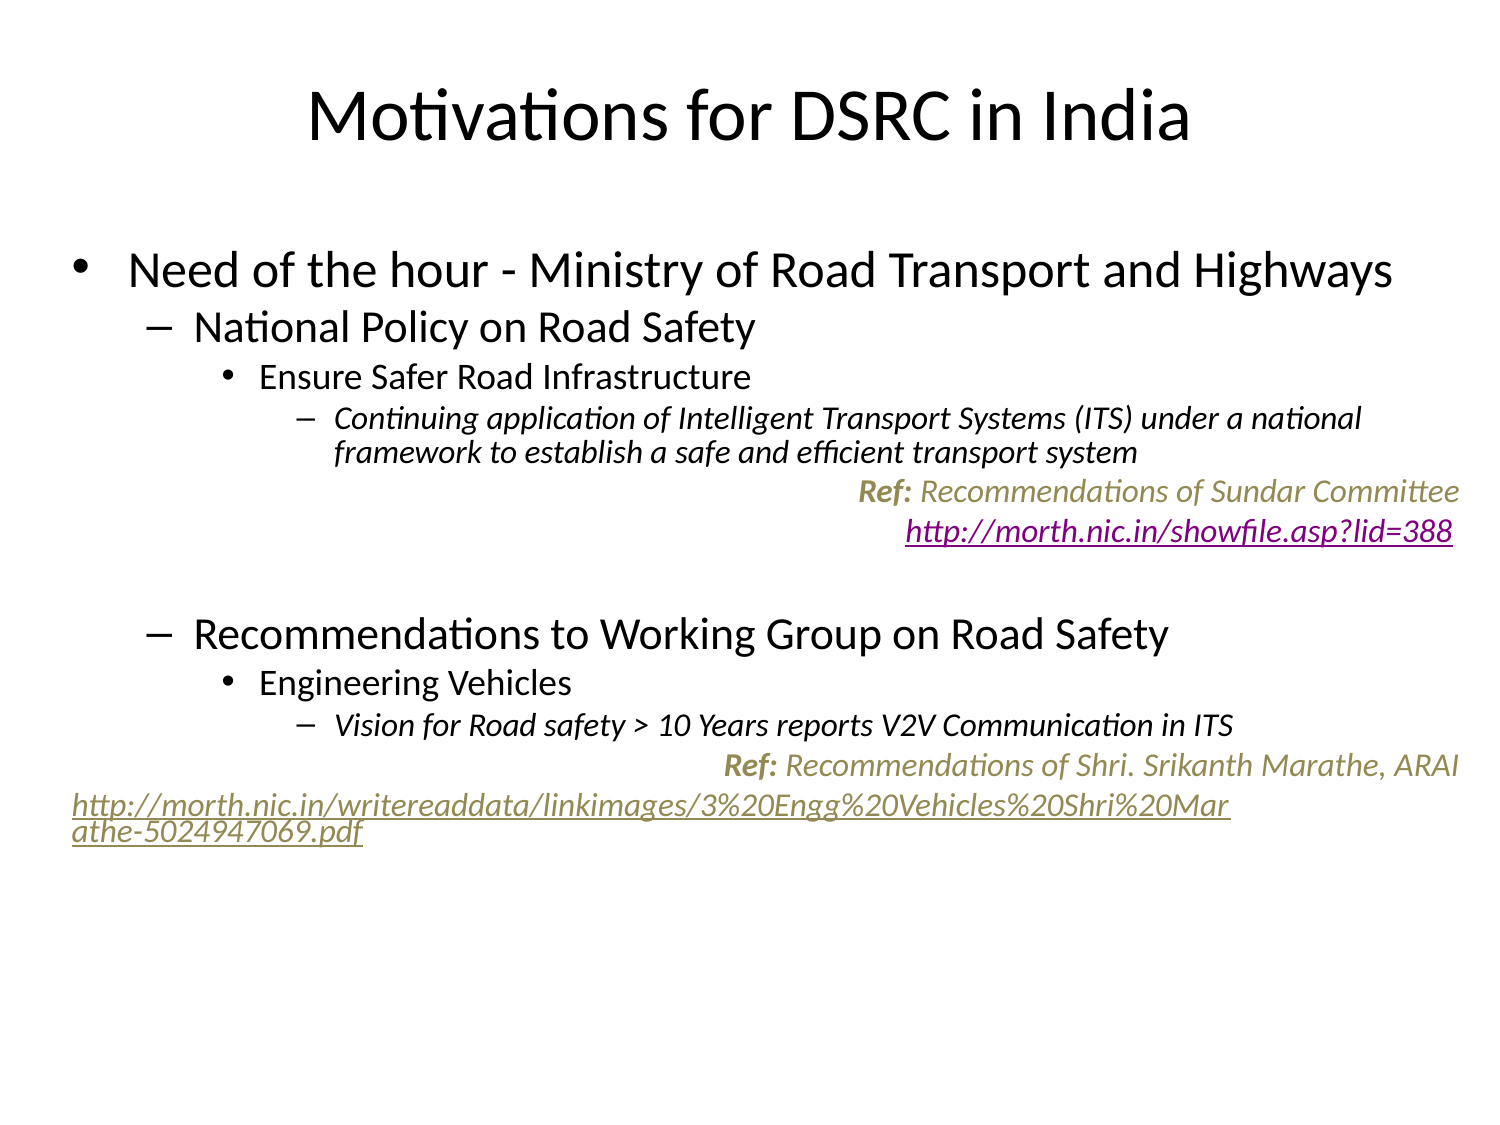

# Motivations for DSRC in India
Need of the hour - Ministry of Road Transport and Highways
National Policy on Road Safety
Ensure Safer Road Infrastructure
Continuing application of Intelligent Transport Systems (ITS) under a national framework to establish a safe and efficient transport system
Ref: Recommendations of Sundar Committee
http://morth.nic.in/showfile.asp?lid=388

Recommendations to Working Group on Road Safety
Engineering Vehicles
Vision for Road safety > 10 Years reports V2V Communication in ITS
Ref: Recommendations of Shri. Srikanth Marathe, ARAI
http://morth.nic.in/writereaddata/linkimages/3%20Engg%20Vehicles%20Shri%20Marathe-5024947069.pdf